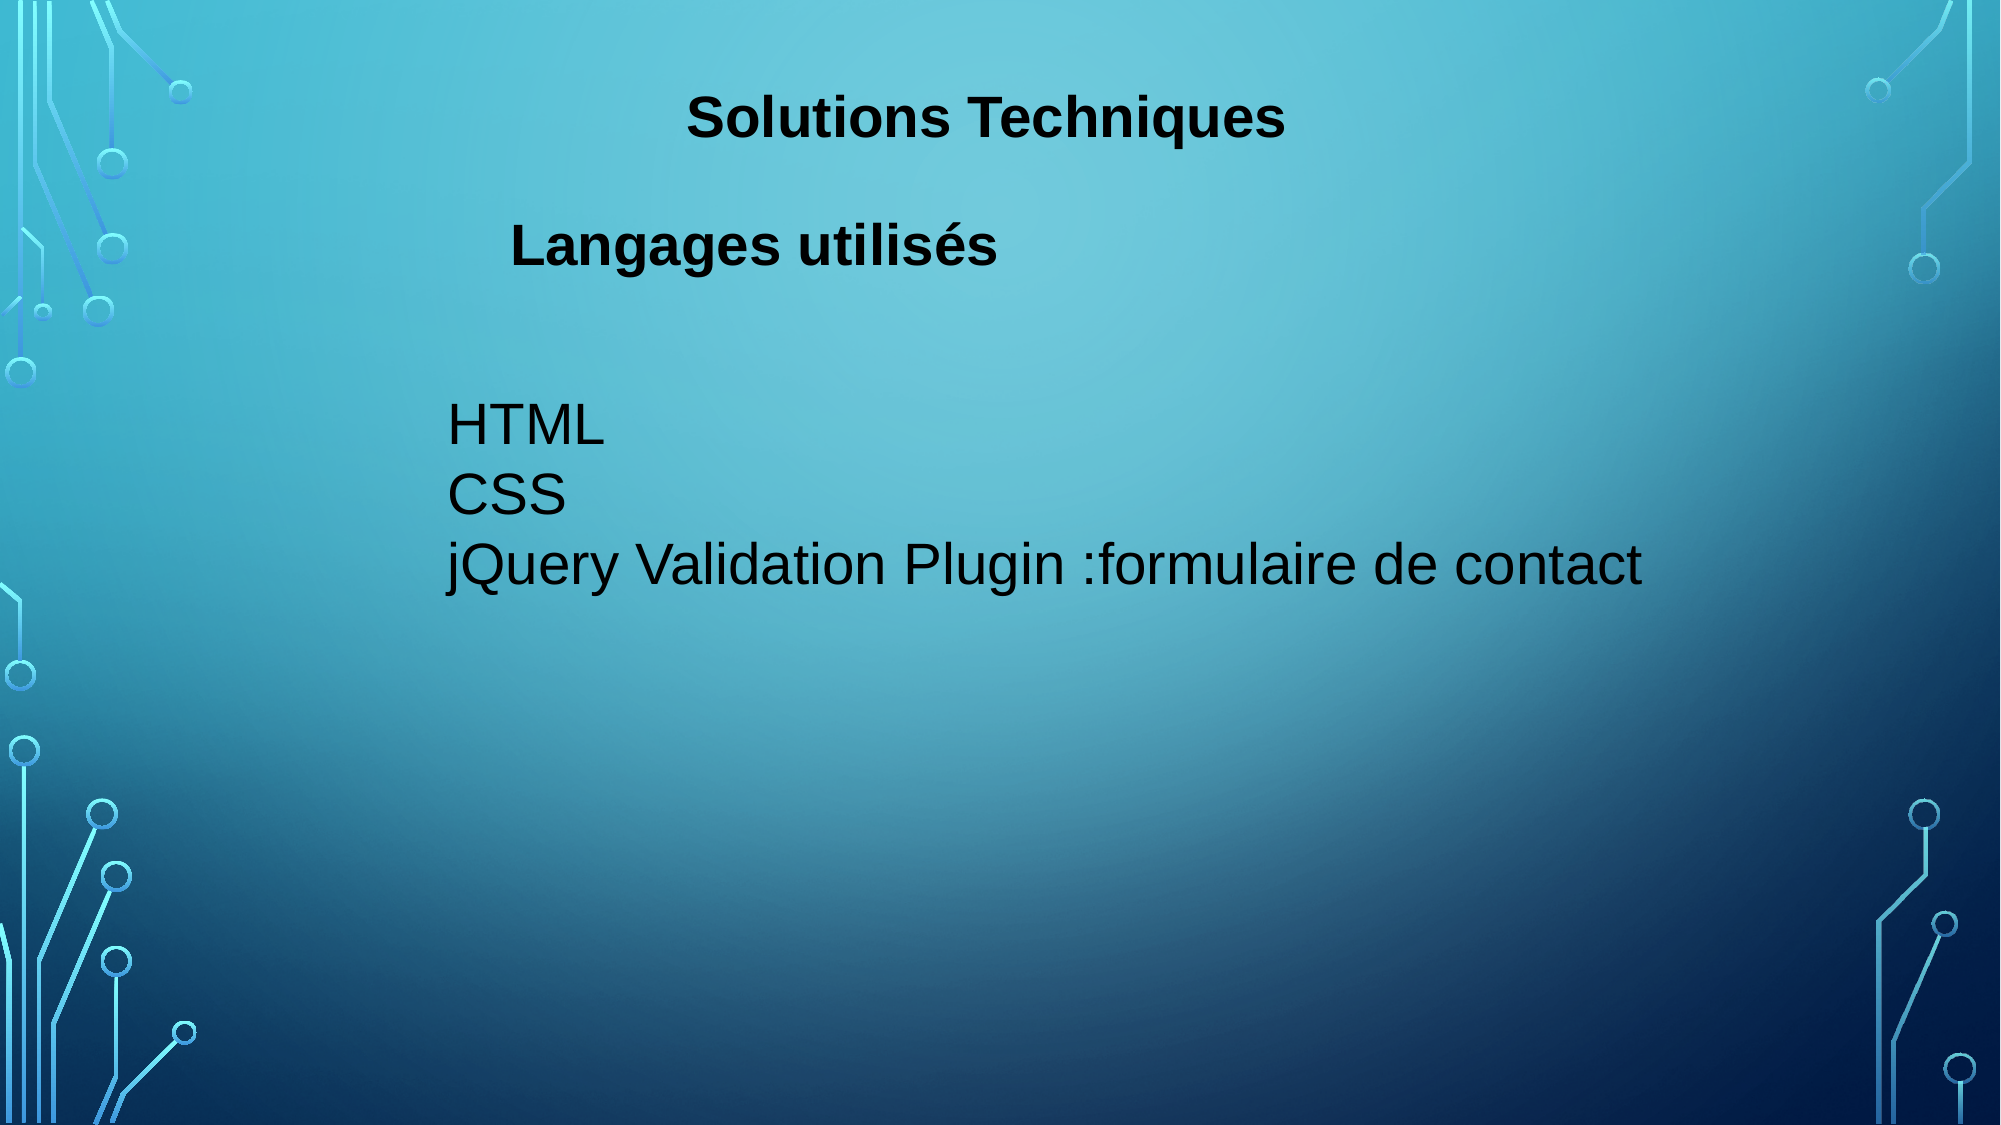

Solutions Techniques
Langages utilisés
HTML
CSS
jQuery Validation Plugin :formulaire de contact